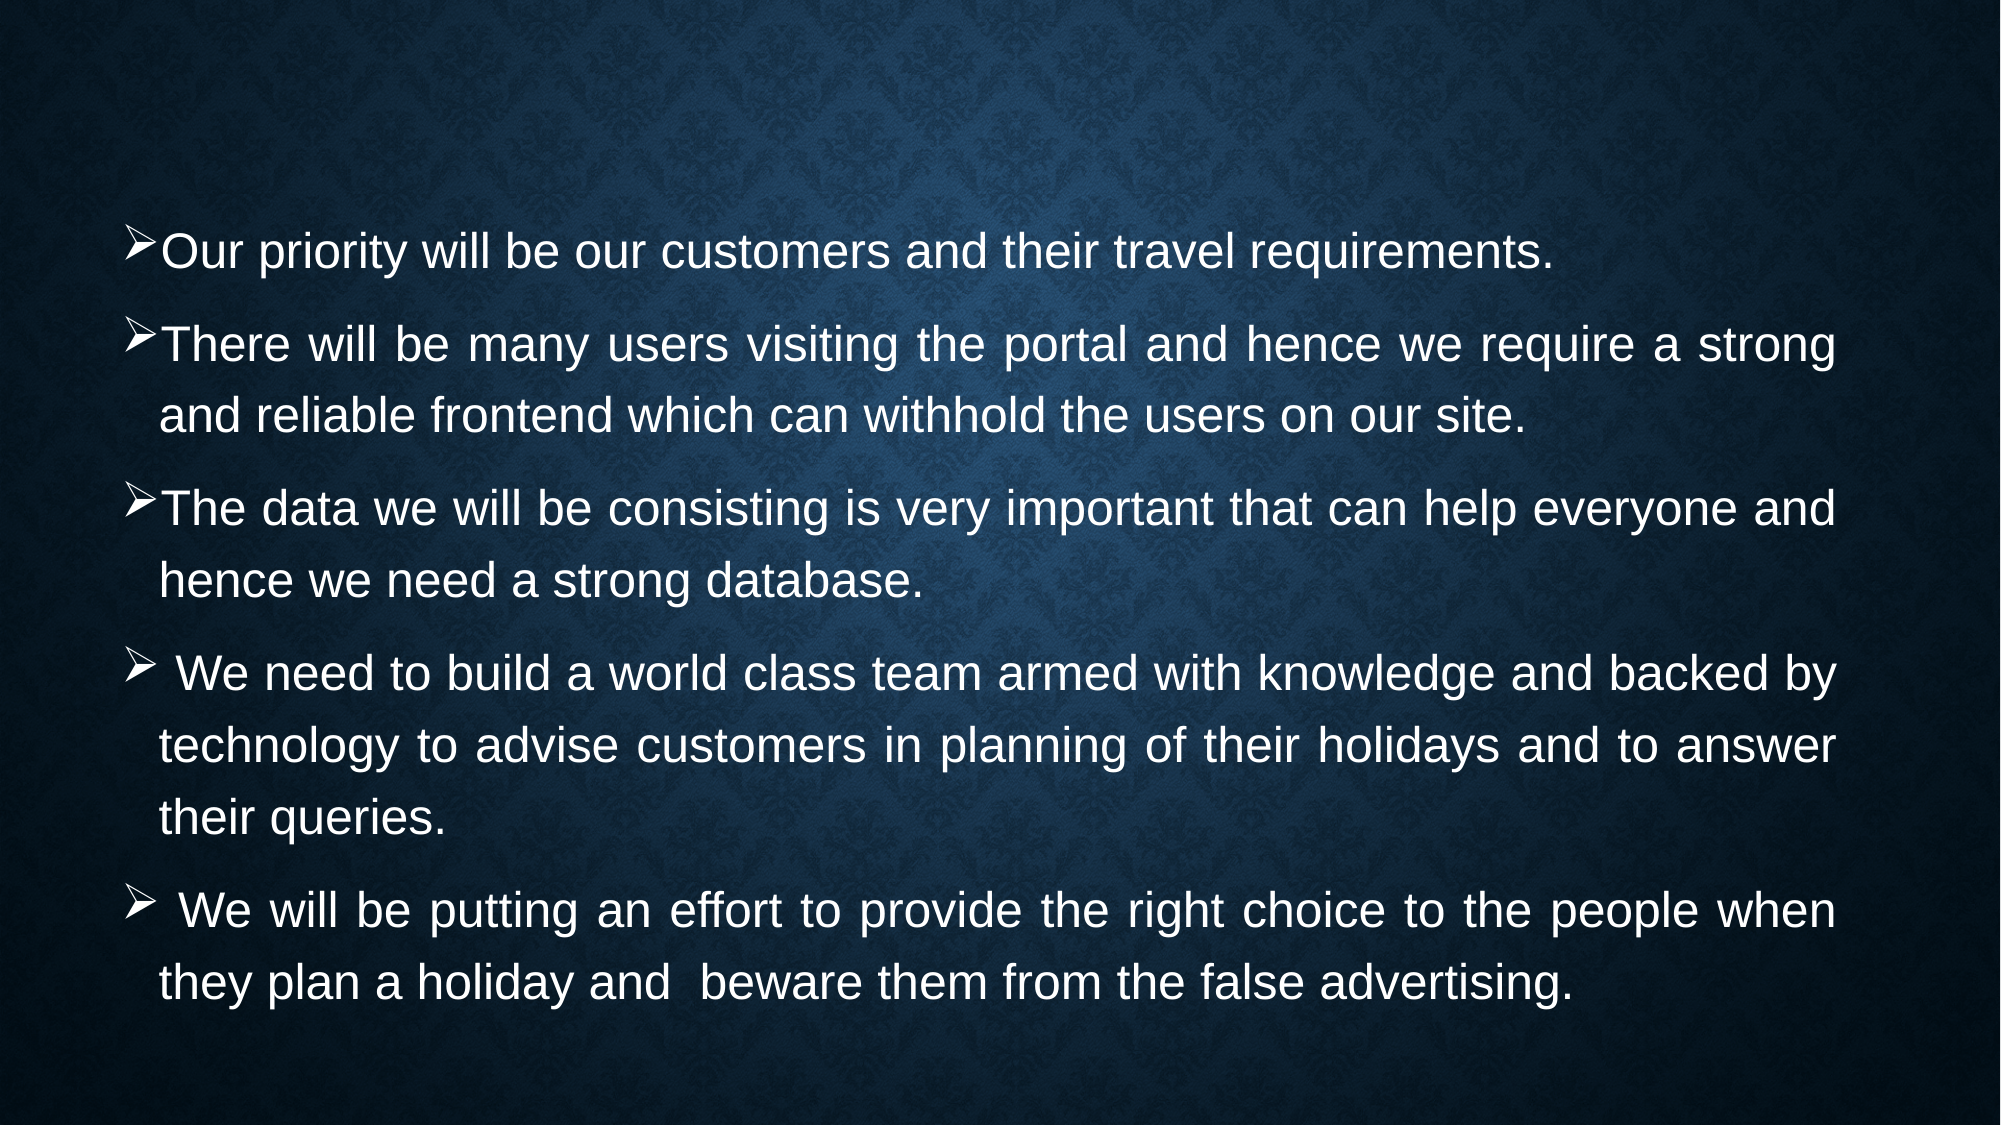

Our priority will be our customers and their travel requirements.
There will be many users visiting the portal and hence we require a strong and reliable frontend which can withhold the users on our site.
The data we will be consisting is very important that can help everyone and hence we need a strong database.
 We need to build a world class team armed with knowledge and backed by technology to advise customers in planning of their holidays and to answer their queries.
 We will be putting an effort to provide the right choice to the people when they plan a holiday and  beware them from the false advertising.